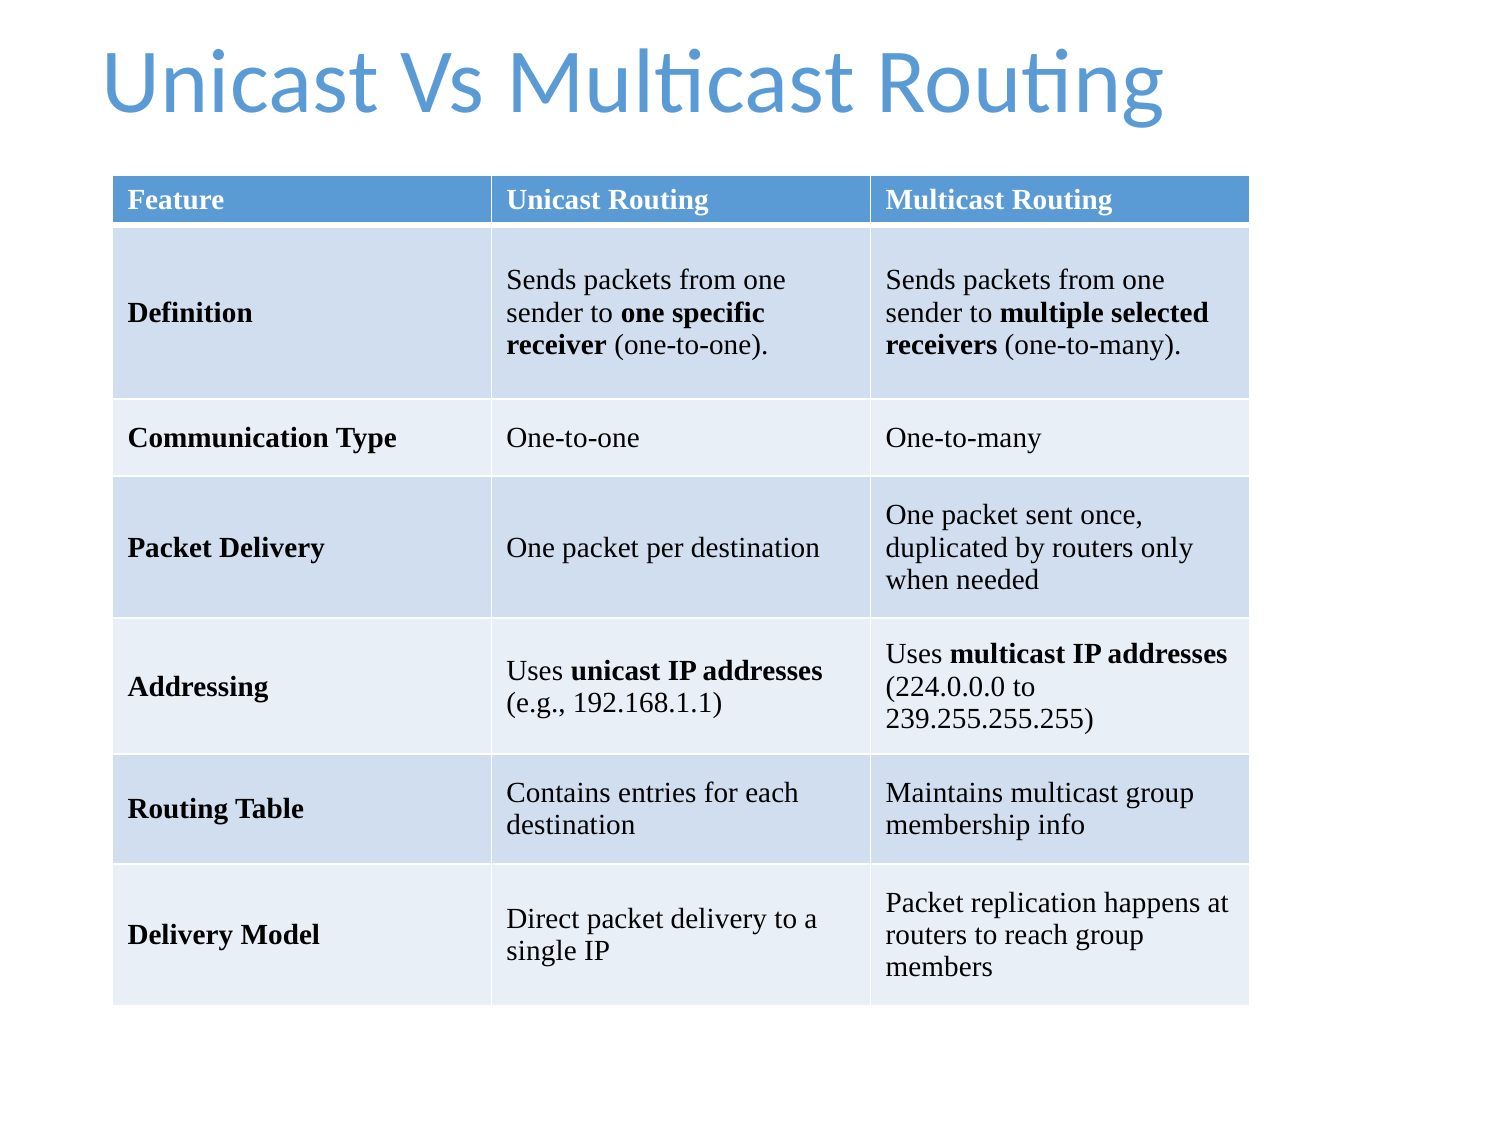

# Unicast Vs Multicast Routing
| Feature | Unicast Routing | Multicast Routing |
| --- | --- | --- |
| Definition | Sends packets from one sender to one specific receiver (one-to-one). | Sends packets from one sender to multiple selected receivers (one-to-many). |
| Communication Type | One-to-one | One-to-many |
| Packet Delivery | One packet per destination | One packet sent once, duplicated by routers only when needed |
| Addressing | Uses unicast IP addresses (e.g., 192.168.1.1) | Uses multicast IP addresses (224.0.0.0 to 239.255.255.255) |
| Routing Table | Contains entries for each destination | Maintains multicast group membership info |
| Delivery Model | Direct packet delivery to a single IP | Packet replication happens at routers to reach group members |